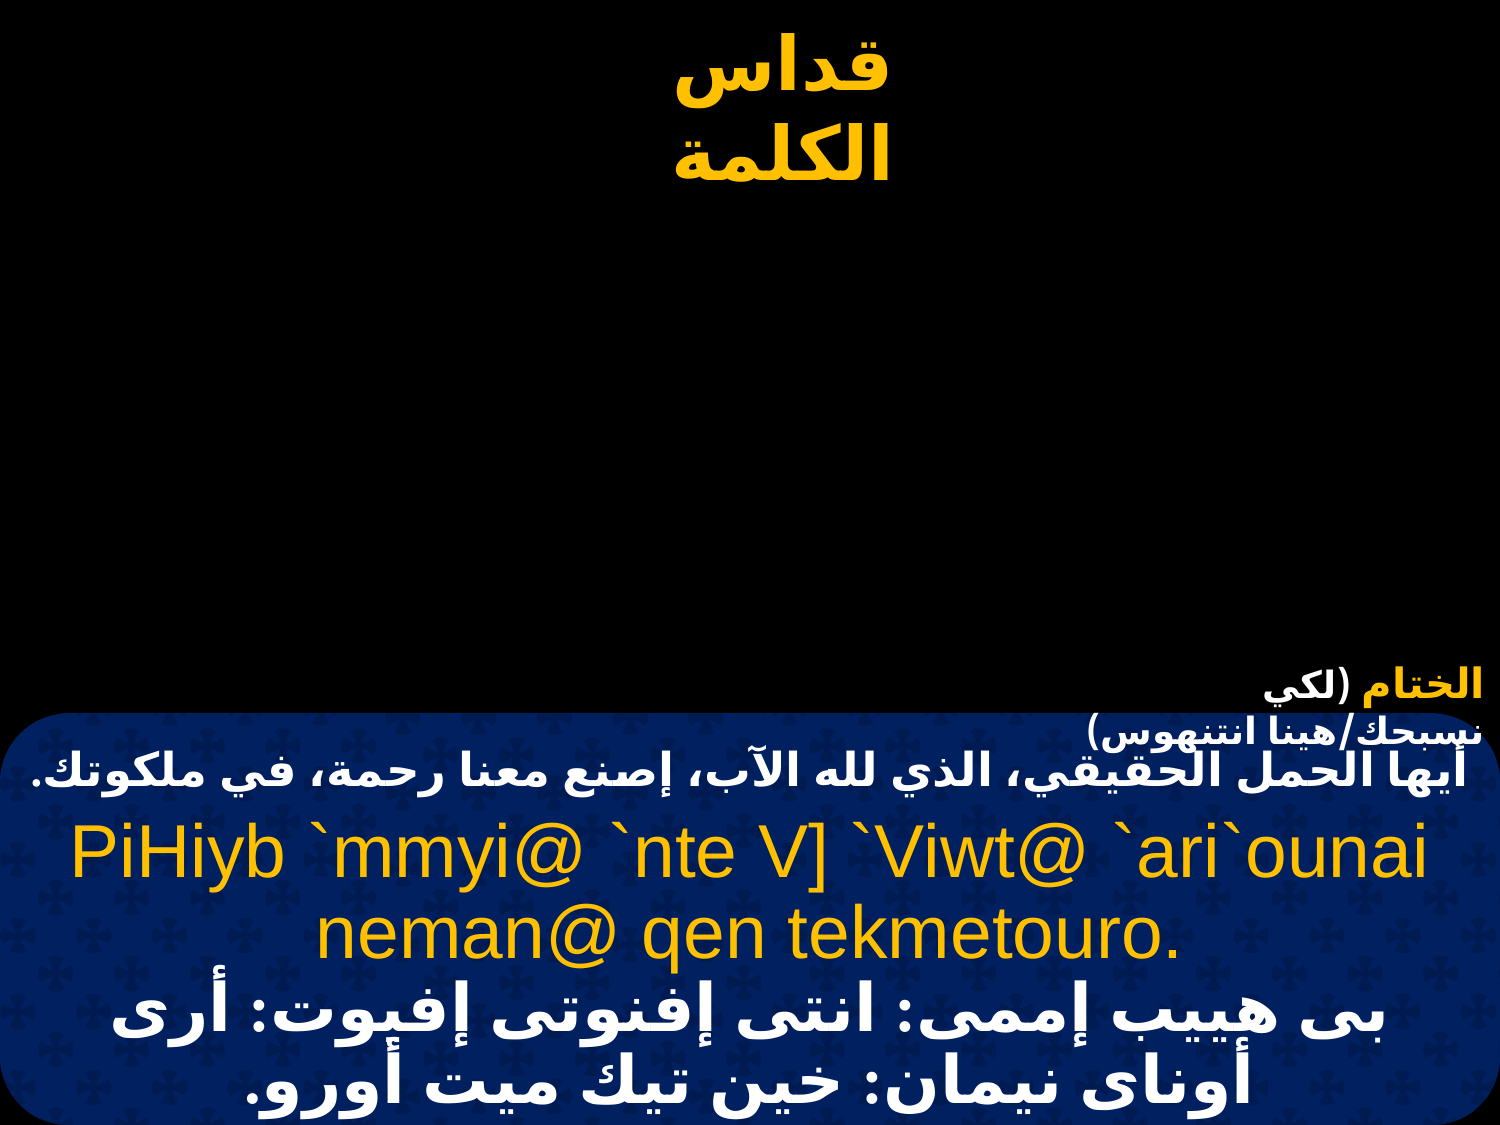

الختام (لكي نسبحك/هينا انتنهوس)
# أيها الحمل الحقيقي، الذي لله الآب، إصنع معنا رحمة، في ملكوتك.
PiHiyb `mmyi@ `nte V] `Viwt@ `ari`ounai neman@ qen tekmetouro.
بى هييب إممى: انتى إفنوتى إفيوت: أرى أوناى نيمان: خين تيك ميت أورو.